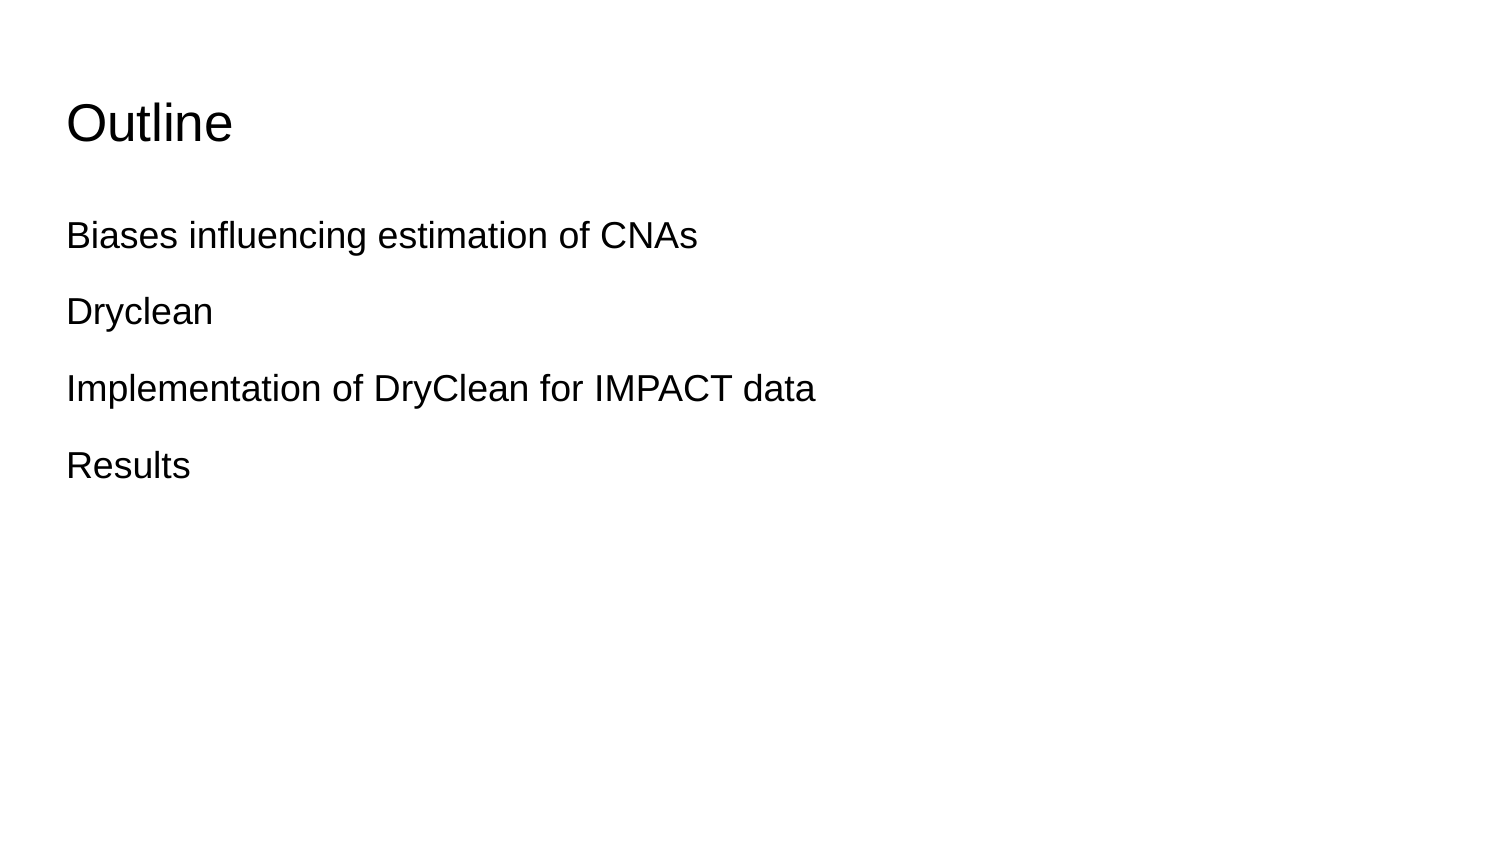

# Outline
Biases influencing estimation of CNAs
Dryclean
Implementation of DryClean for IMPACT data
Results